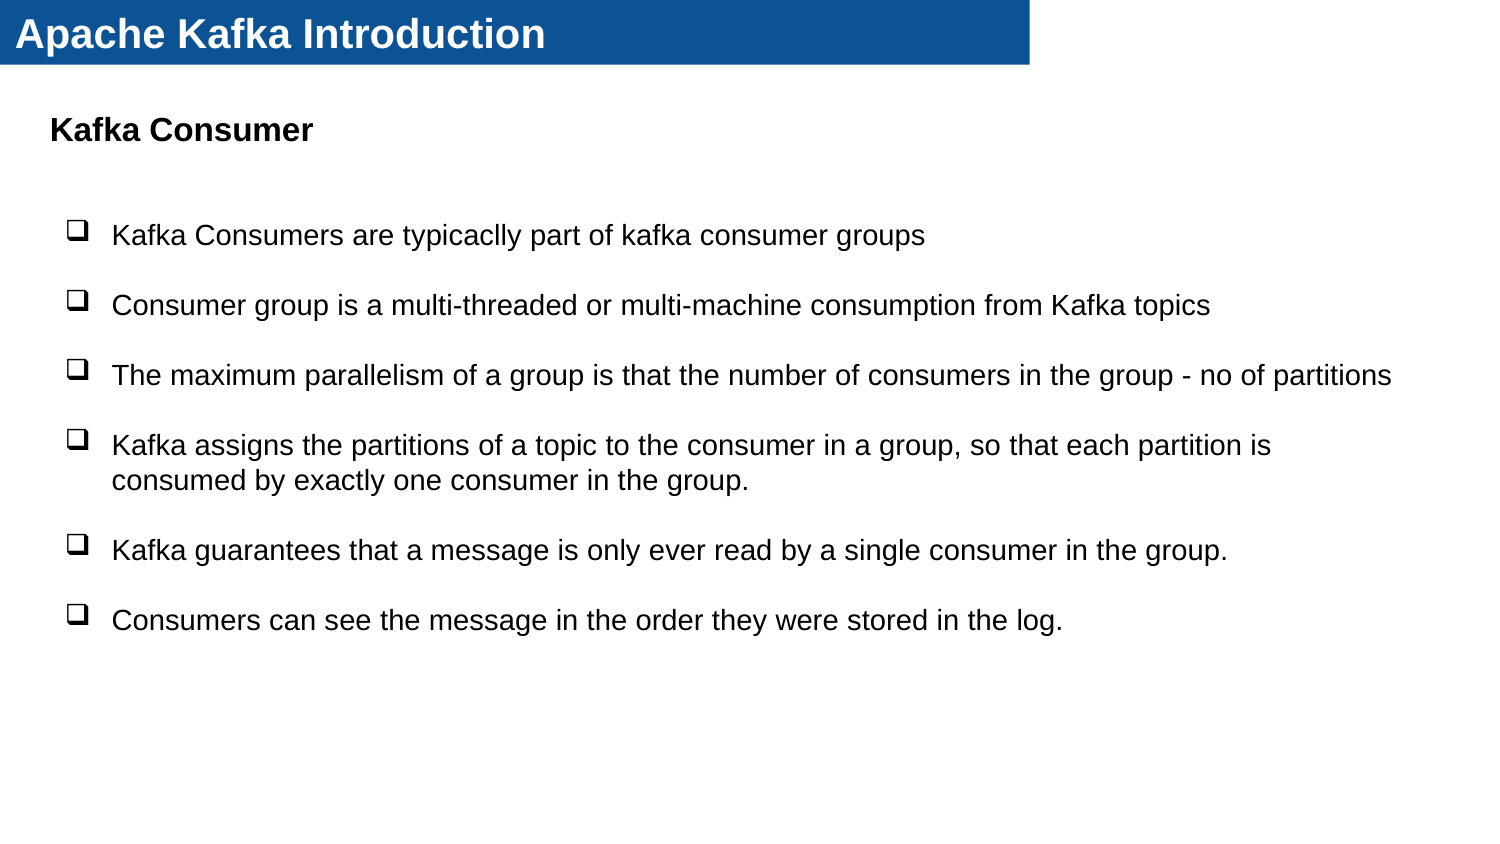

Apache Kafka Introduction

Kafka Consumer
Kafka Consumers are typicaclly part of kafka consumer groups

Consumer group is a multi-threaded or multi-machine consumption from Kafka topics

The maximum parallelism of a group is that the number of consumers in the group - no of partitions

Kafka assigns the partitions of a topic to the consumer in a group, so that each partition is consumed by exactly one consumer in the group.

Kafka guarantees that a message is only ever read by a single consumer in the group.

Consumers can see the message in the order they were stored in the log.